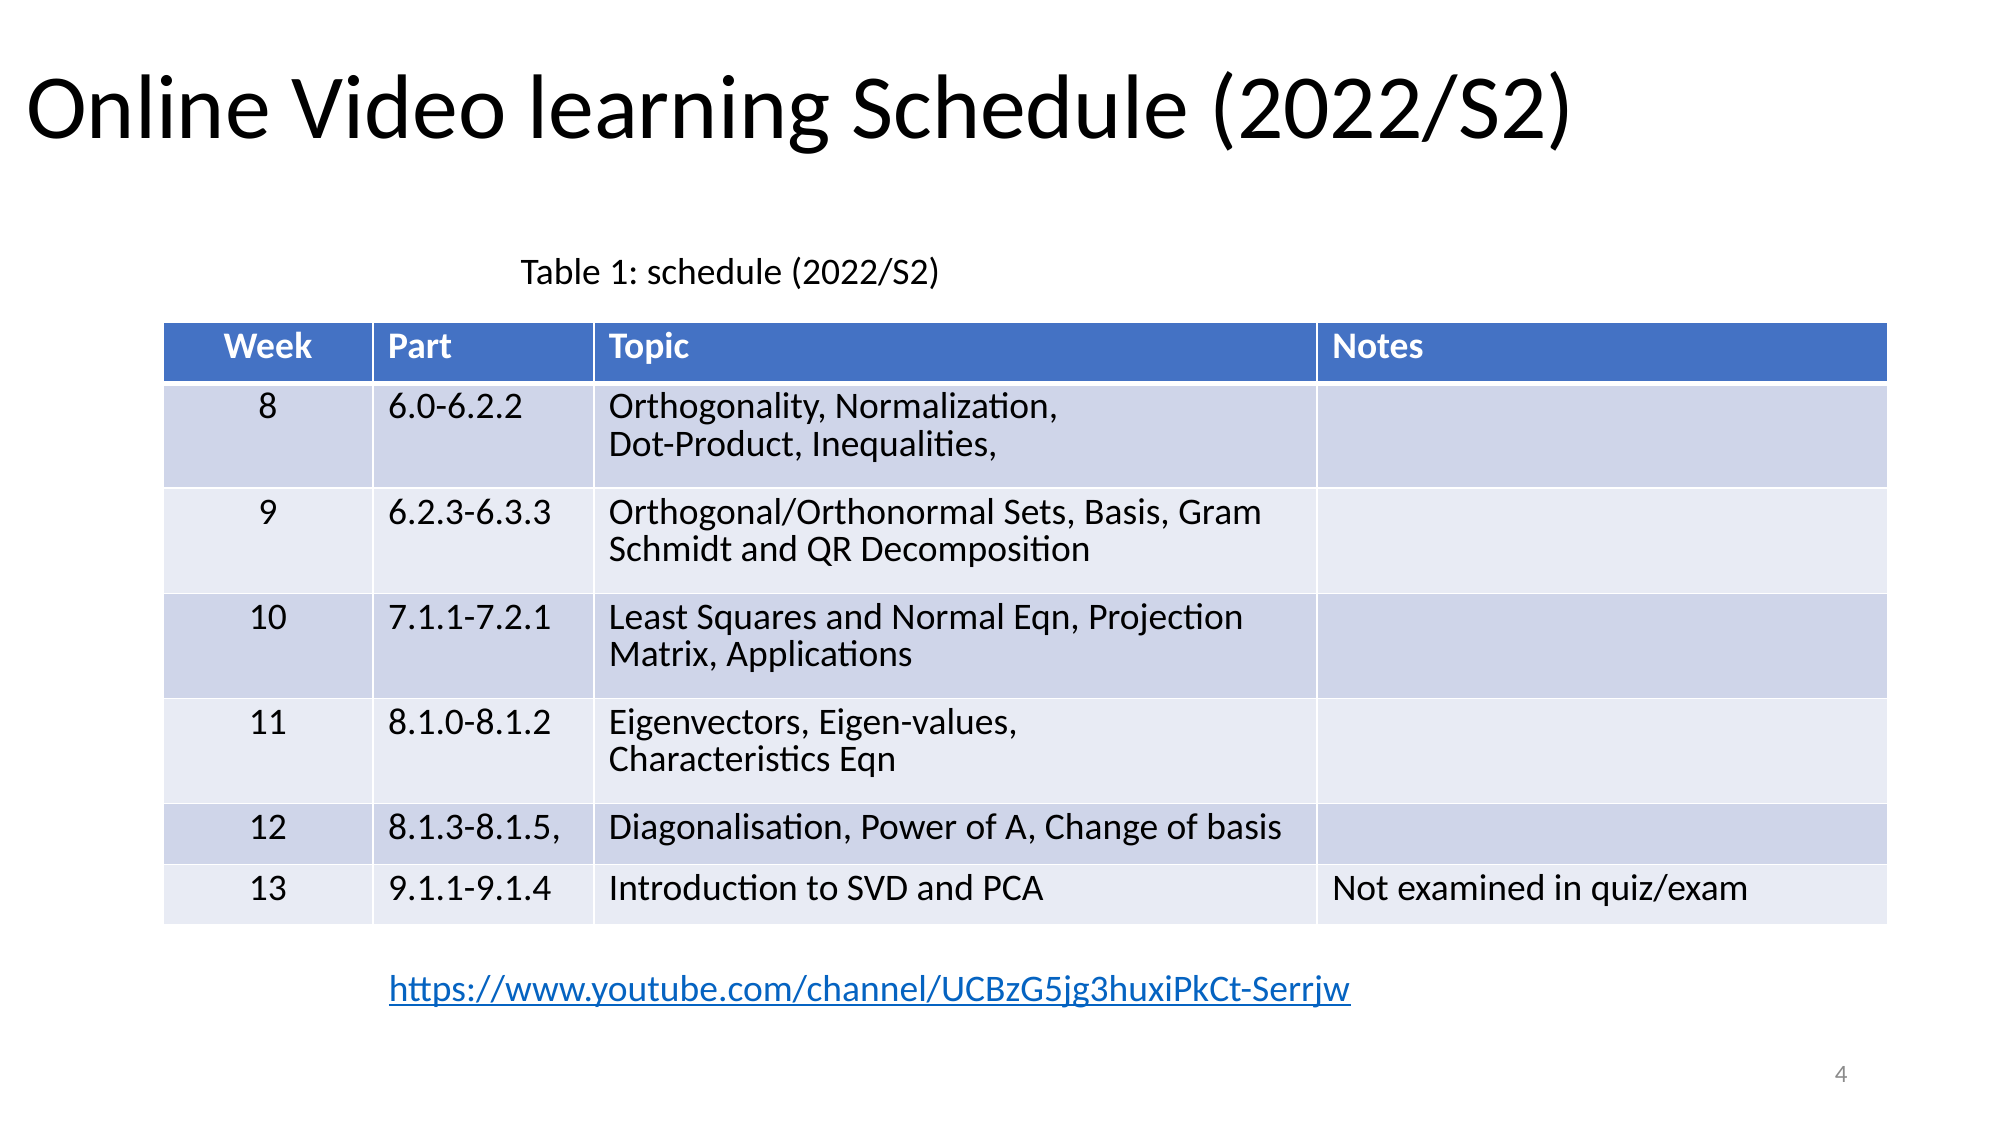

# Online Video learning Schedule (2022/S2)
Table 1: schedule (2022/S2)
| Week | Part | Topic | Notes |
| --- | --- | --- | --- |
| 8 | 6.0-6.2.2 | Orthogonality, Normalization, Dot-Product, Inequalities, |  |
| 9 | 6.2.3-6.3.3 | Orthogonal/Orthonormal Sets, Basis, Gram Schmidt and QR Decomposition |  |
| 10 | 7.1.1-7.2.1 | Least Squares and Normal Eqn, Projection Matrix, Applications |  |
| 11 | 8.1.0-8.1.2 | Eigenvectors, Eigen-values, Characteristics Eqn |  |
| 12 | 8.1.3-8.1.5, | Diagonalisation, Power of A, Change of basis |  |
| 13 | 9.1.1-9.1.4 | Introduction to SVD and PCA | Not examined in quiz/exam |
https://www.youtube.com/channel/UCBzG5jg3huxiPkCt-Serrjw
4